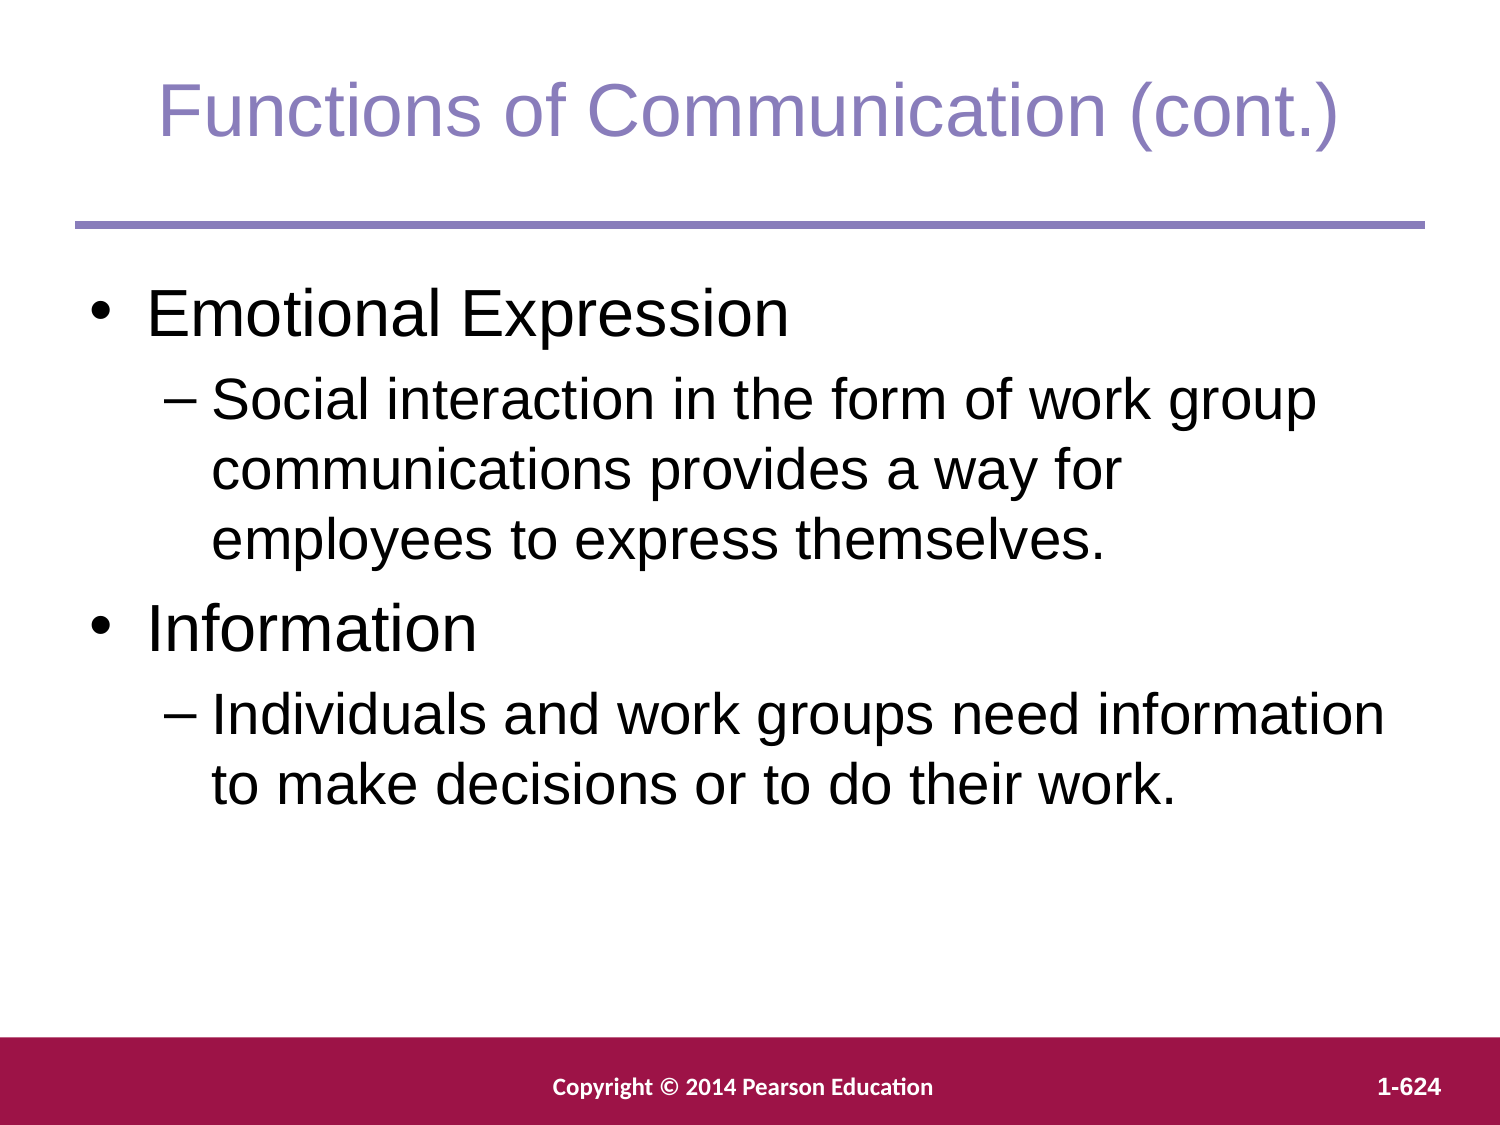

Functions of Communication (cont.)
Emotional Expression
Social interaction in the form of work group communications provides a way for employees to express themselves.
Information
Individuals and work groups need information to make decisions or to do their work.